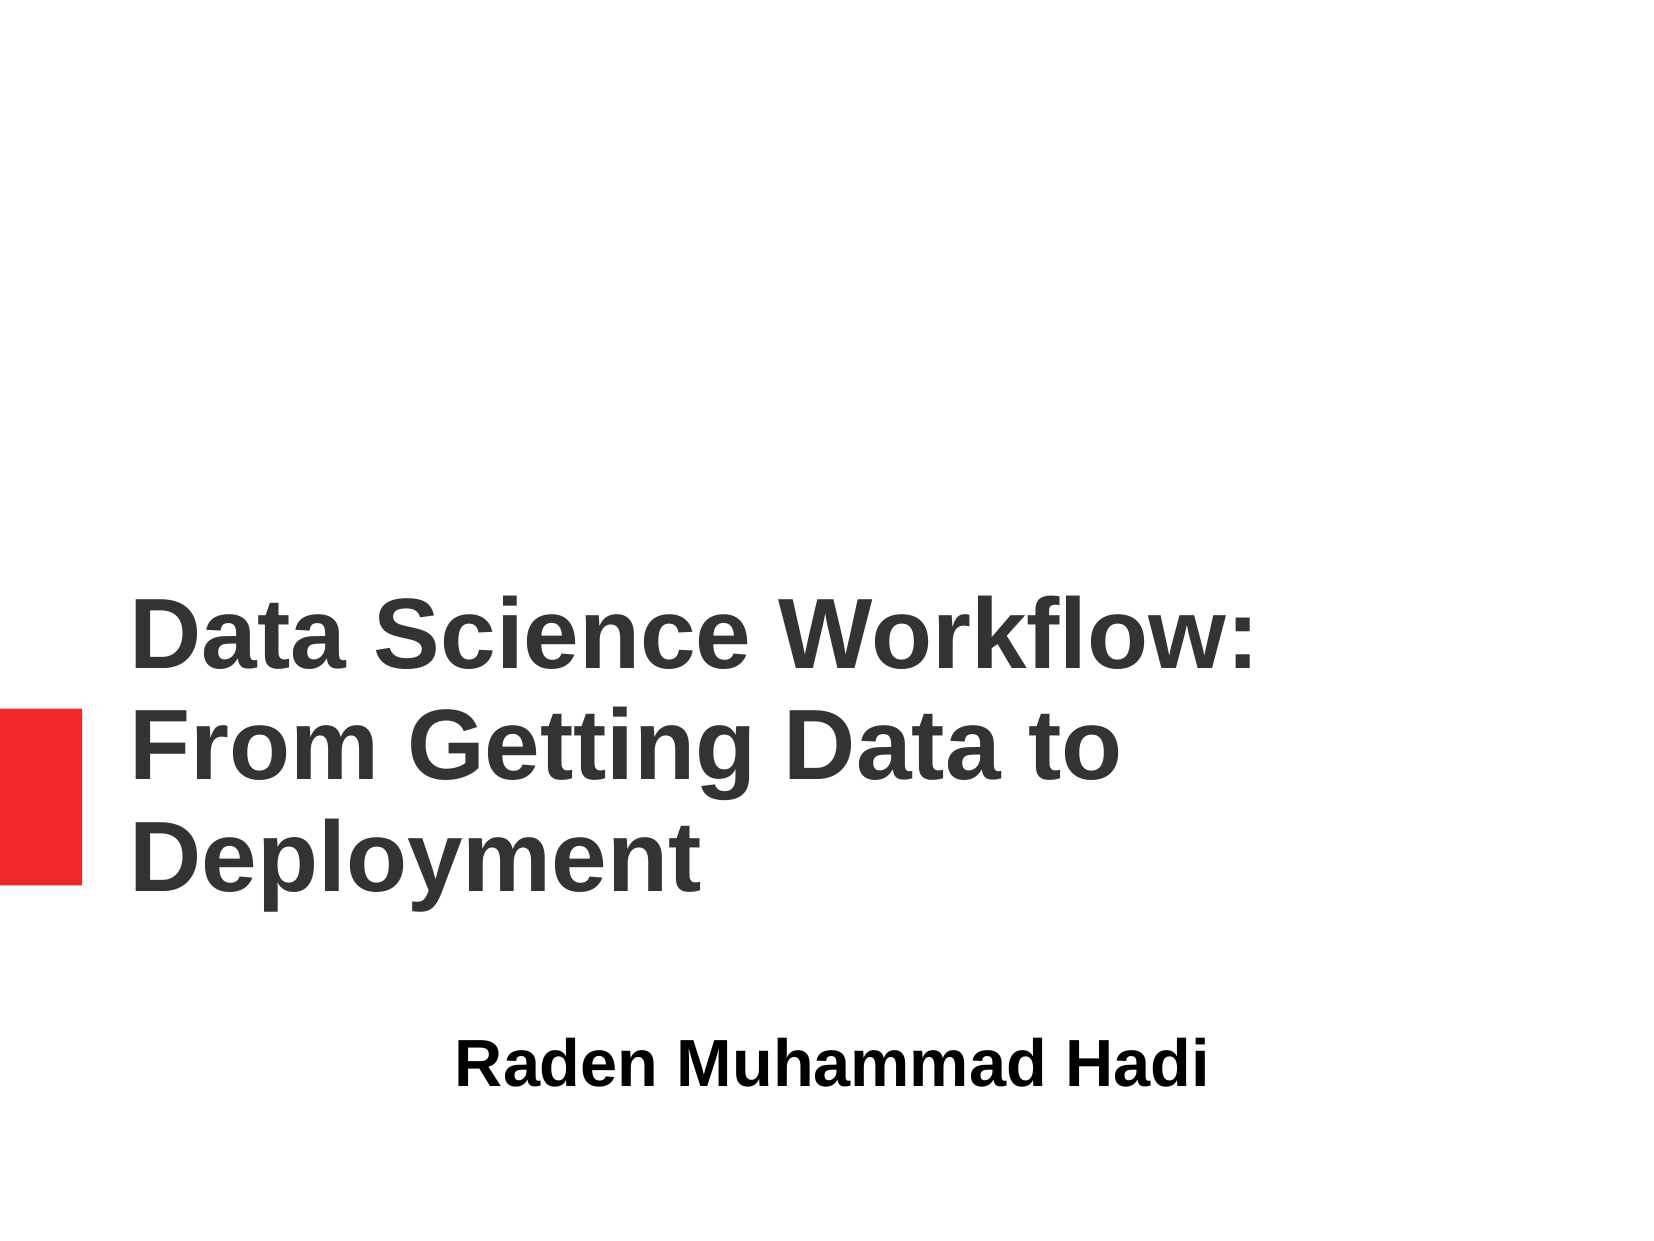

Data Science Workflow: From Getting Data to Deployment
Raden Muhammad Hadi